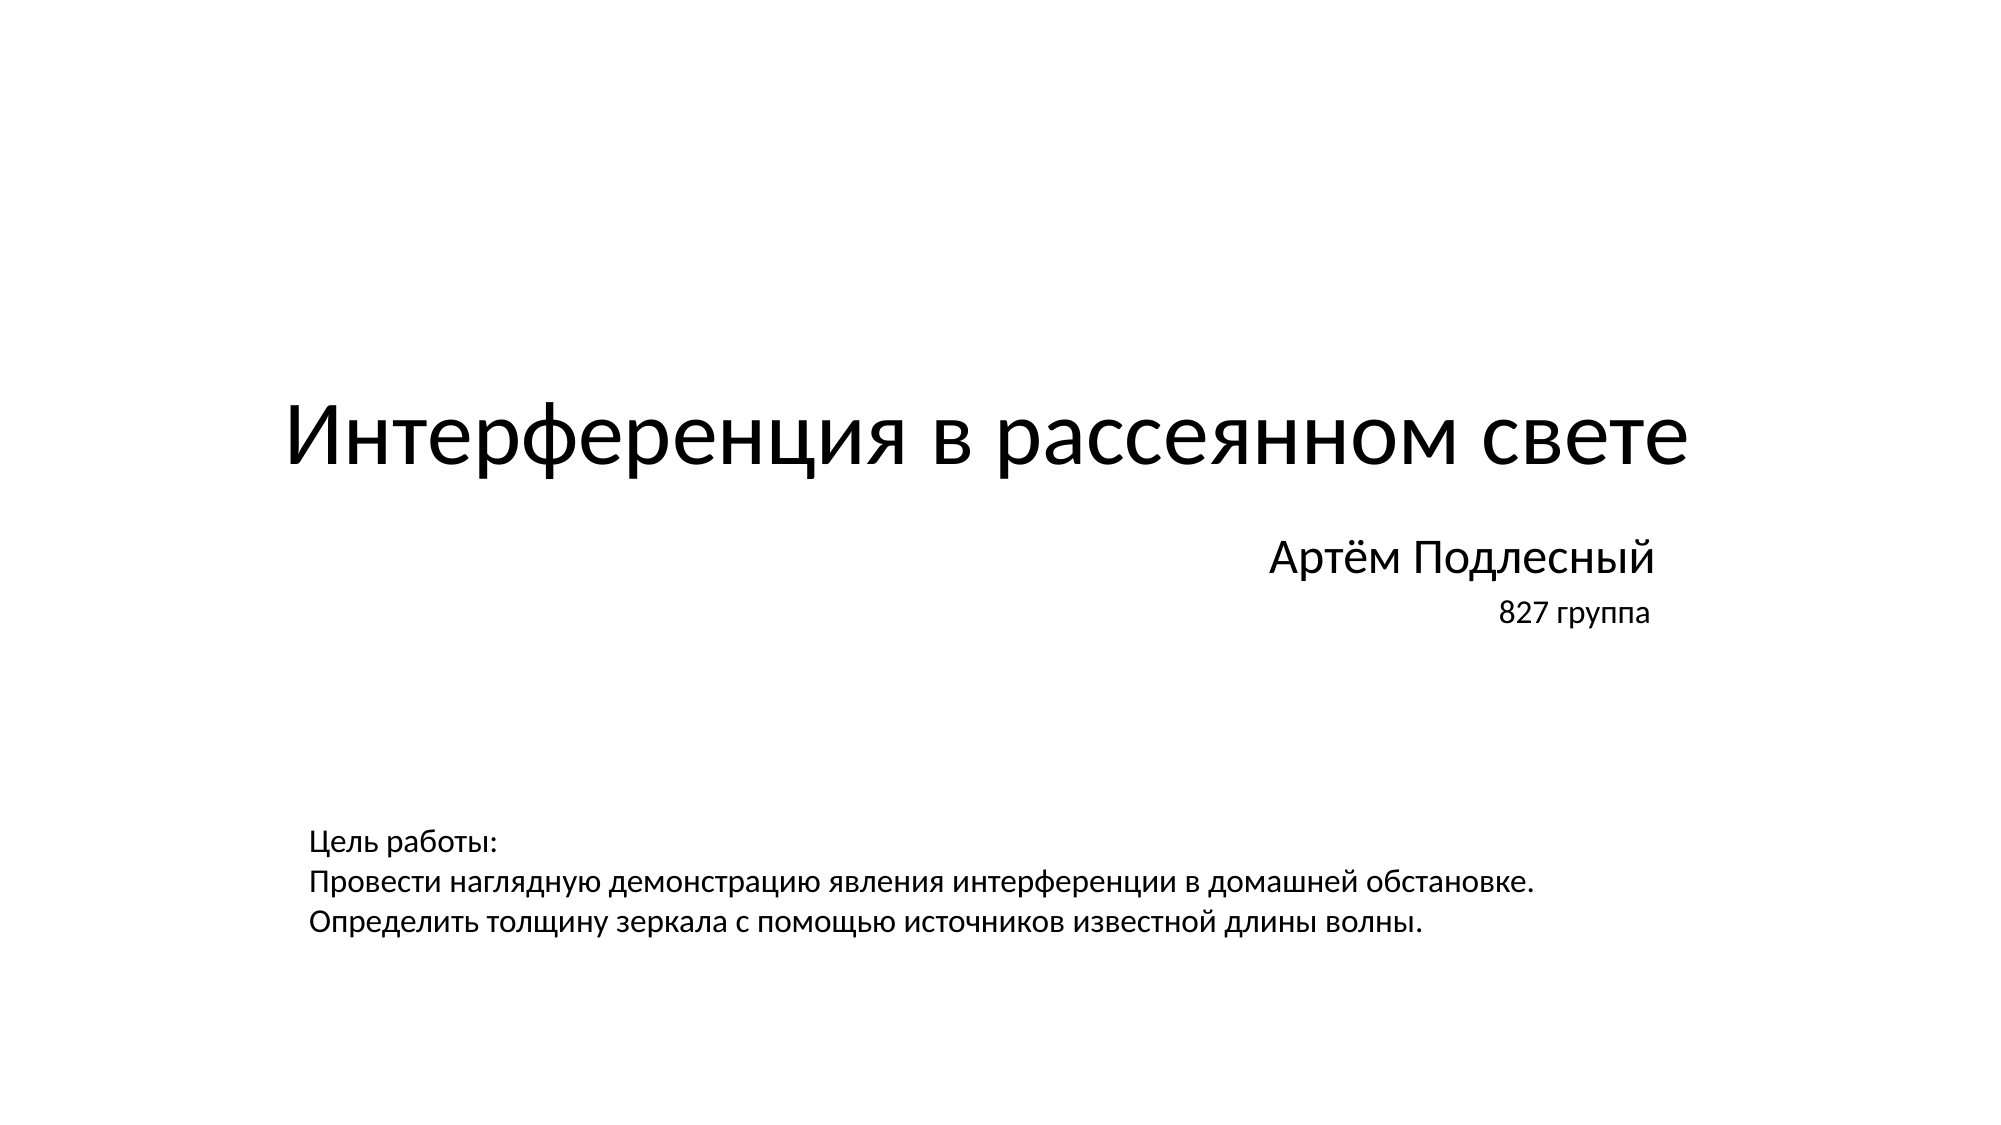

# Интерференция в рассеянном свете
Артём Подлесный
827 группа
Цель работы:
Провести наглядную демонстрацию явления интерференции в домашней обстановке.
Определить толщину зеркала с помощью источников известной длины волны.